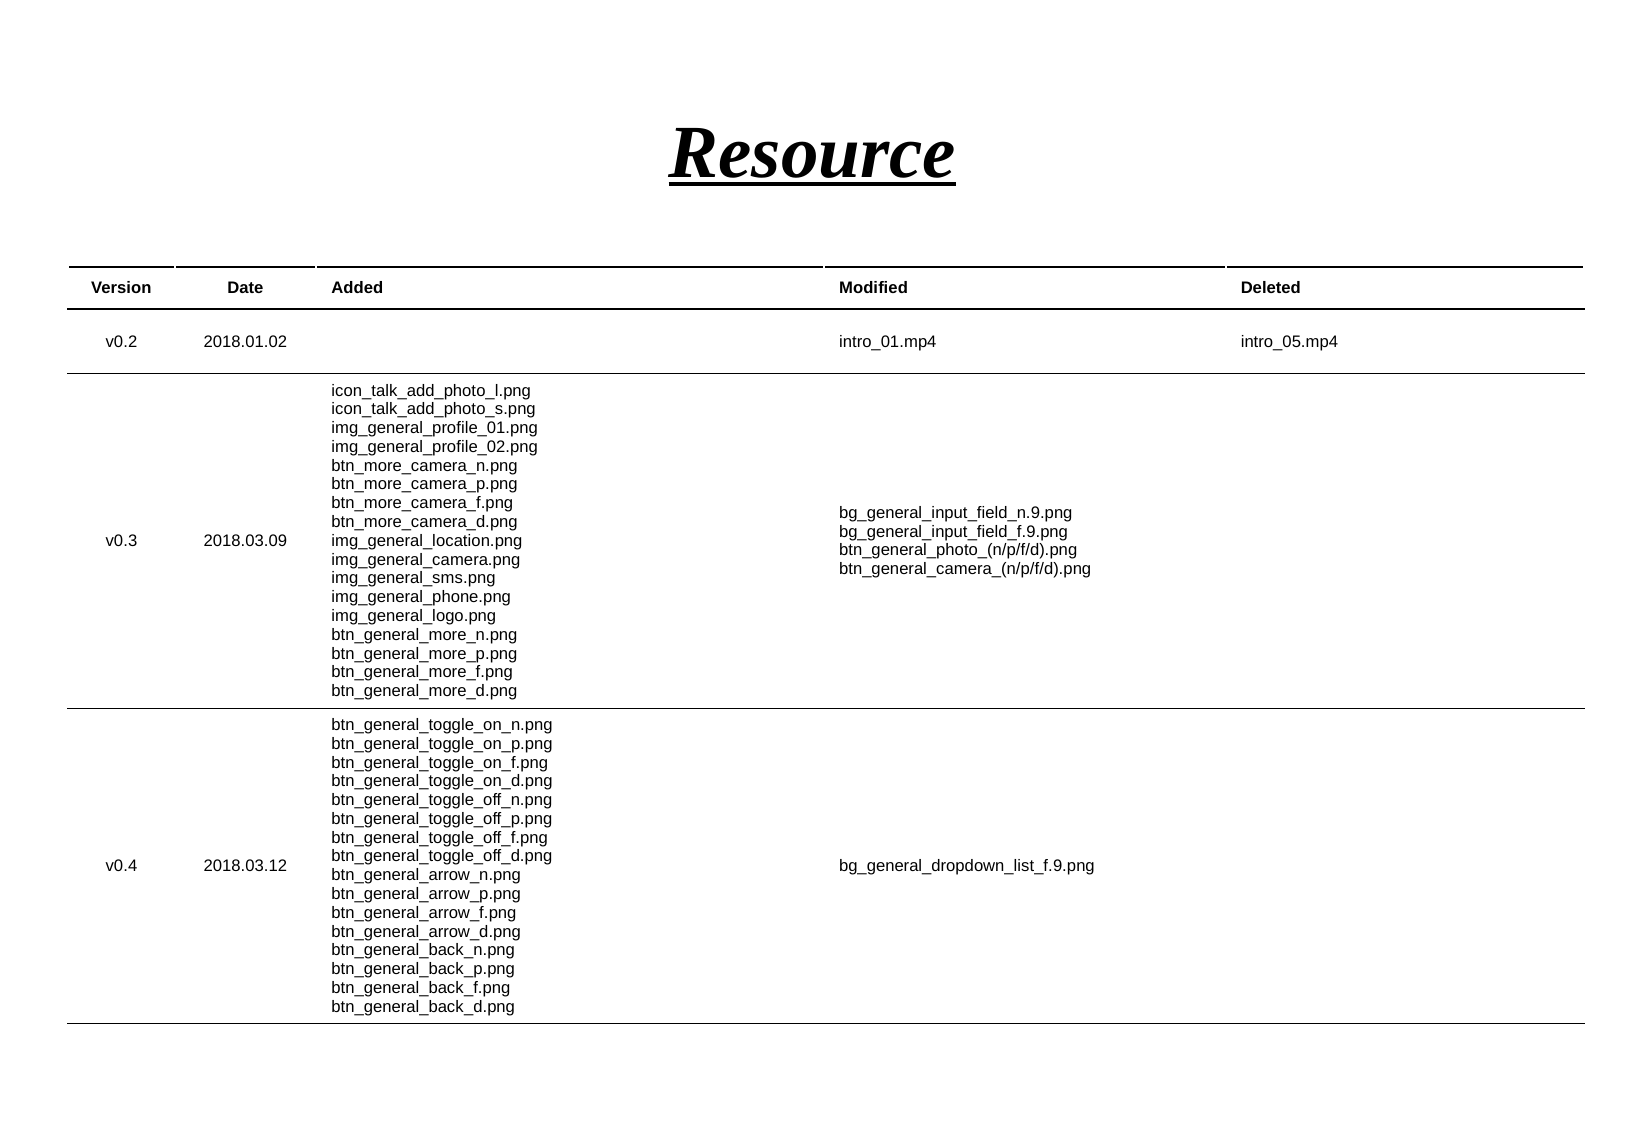

Resource
| Version | Date | Added | Modified | Deleted |
| --- | --- | --- | --- | --- |
| v0.2 | 2018.01.02 |  | intro\_01.mp4 | intro\_05.mp4 |
| v0.3 | 2018.03.09 | icon\_talk\_add\_photo\_l.png icon\_talk\_add\_photo\_s.png img\_general\_profile\_01.png img\_general\_profile\_02.png btn\_more\_camera\_n.png btn\_more\_camera\_p.png btn\_more\_camera\_f.png btn\_more\_camera\_d.png img\_general\_location.png img\_general\_camera.png img\_general\_sms.png img\_general\_phone.png img\_general\_logo.png btn\_general\_more\_n.png btn\_general\_more\_p.png btn\_general\_more\_f.png btn\_general\_more\_d.png | bg\_general\_input\_field\_n.9.png bg\_general\_input\_field\_f.9.png btn\_general\_photo\_(n/p/f/d).png btn\_general\_camera\_(n/p/f/d).png |  |
| v0.4 | 2018.03.12 | btn\_general\_toggle\_on\_n.png btn\_general\_toggle\_on\_p.png btn\_general\_toggle\_on\_f.png btn\_general\_toggle\_on\_d.png btn\_general\_toggle\_off\_n.png btn\_general\_toggle\_off\_p.png btn\_general\_toggle\_off\_f.png btn\_general\_toggle\_off\_d.png btn\_general\_arrow\_n.png btn\_general\_arrow\_p.png btn\_general\_arrow\_f.png btn\_general\_arrow\_d.png btn\_general\_back\_n.png btn\_general\_back\_p.png btn\_general\_back\_f.png btn\_general\_back\_d.png | bg\_general\_dropdown\_list\_f.9.png |  |